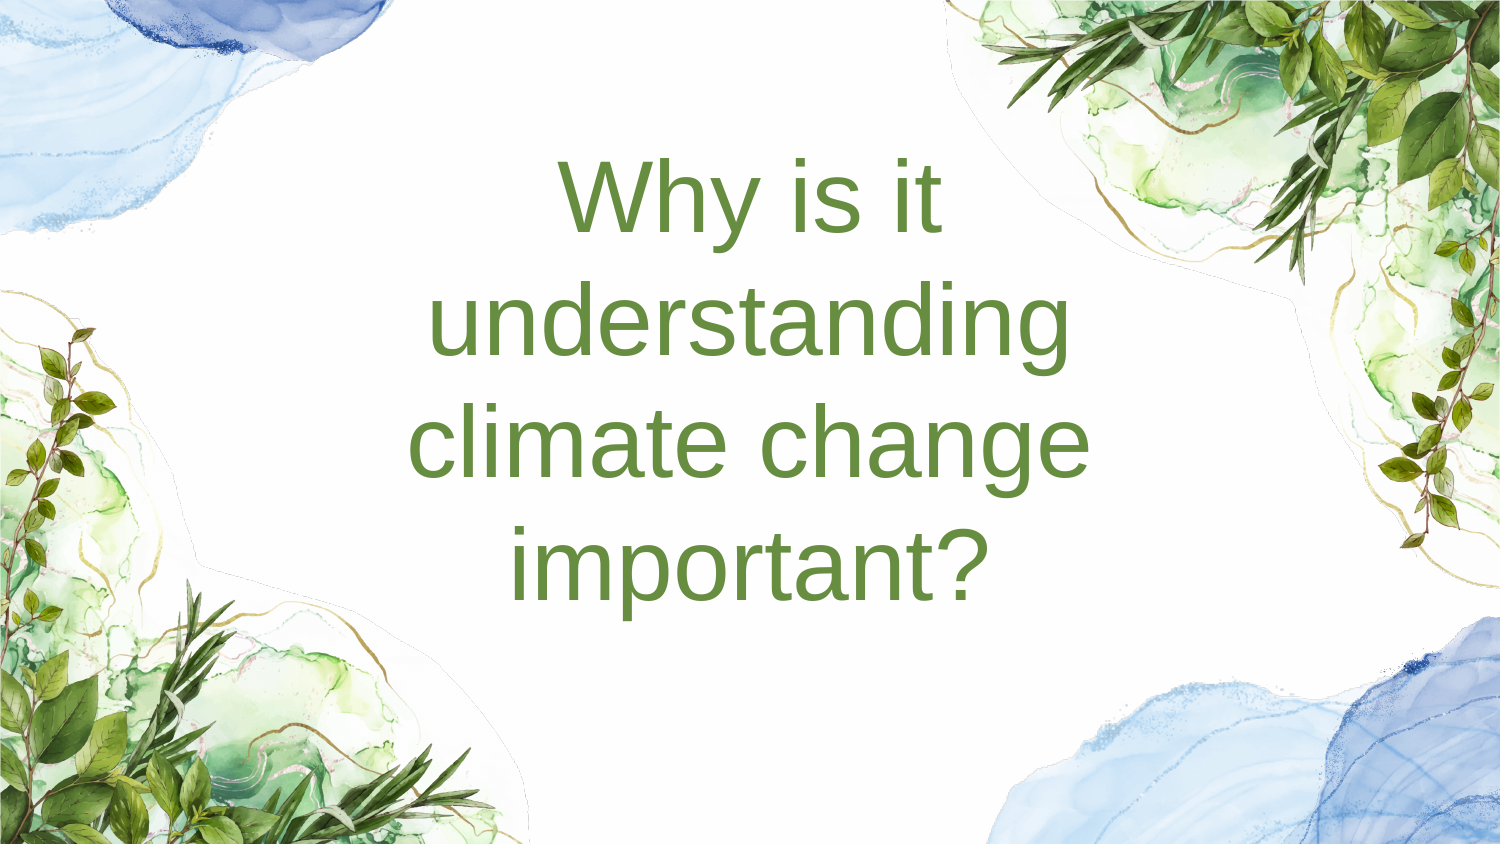

# Why is it understanding climate change important?